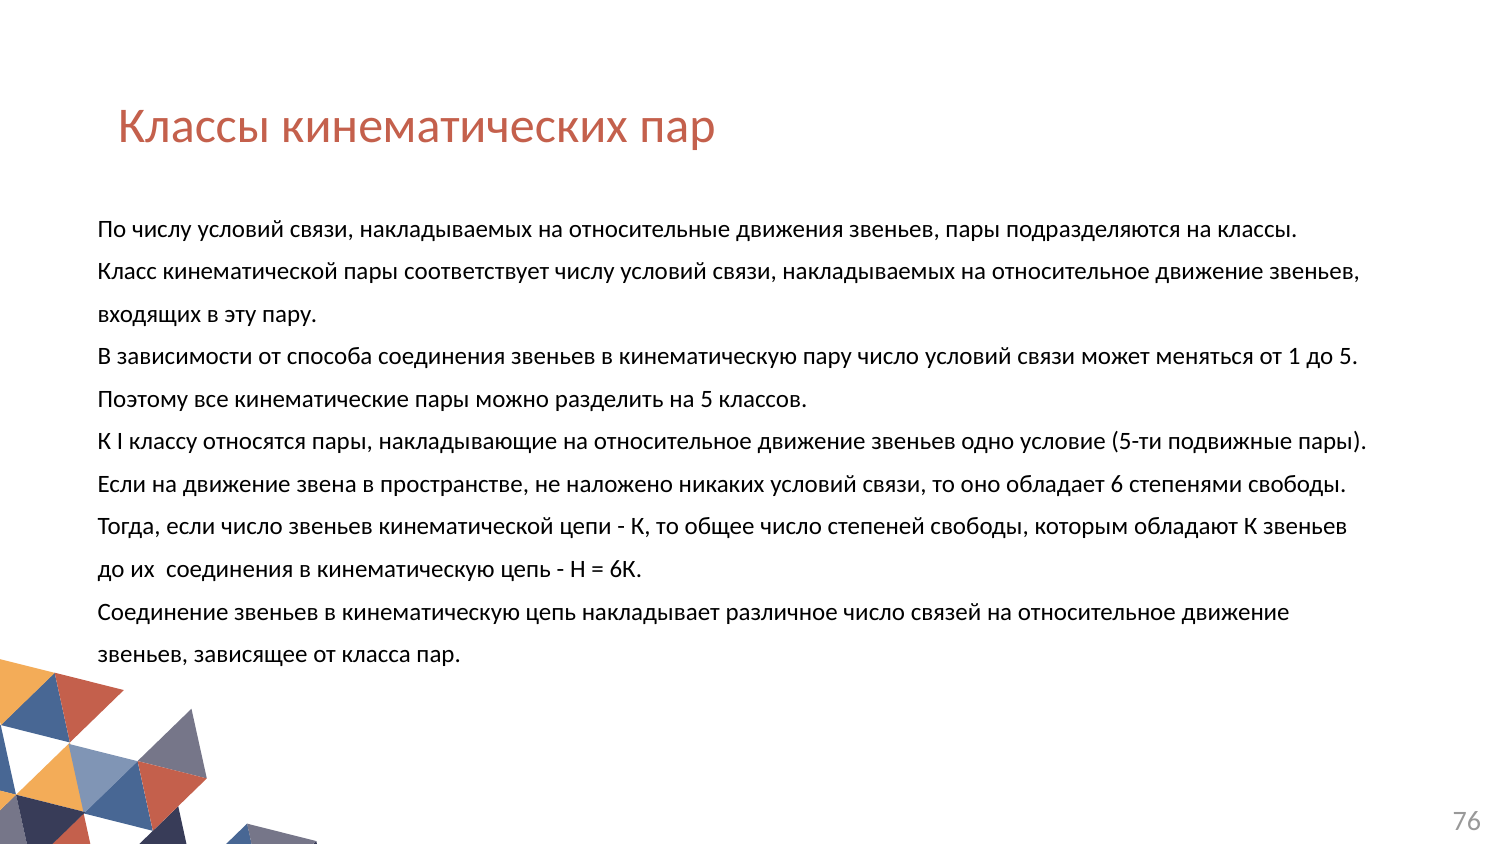

# Классы кинематических пар
По числу условий связи, накладываемых на относительные движения звеньев, пары подразделяются на классы.
Класс кинематической пары соответствует числу условий связи, накладываемых на относительное движение звеньев,
входящих в эту пару.
В зависимости от способа соединения звеньев в кинематическую пару число условий связи может меняться от 1 до 5.
Поэтому все кинематические пары можно разделить на 5 классов.
К I классу относятся пары, накладывающие на относительное движение звеньев одно условие (5-ти подвижные пары).
Если на движение звена в пространстве, не наложено никаких условий связи, то оно обладает 6 степенями свободы.
Тогда, если число звеньев кинематической цепи - К, то общее число степеней свободы, которым обладают К звеньев
до их  соединения в кинематическую цепь - H = 6К.
Соединение звеньев в кинематическую цепь накладывает различное число связей на относительное движение
звеньев, зависящее от класса пар.

76